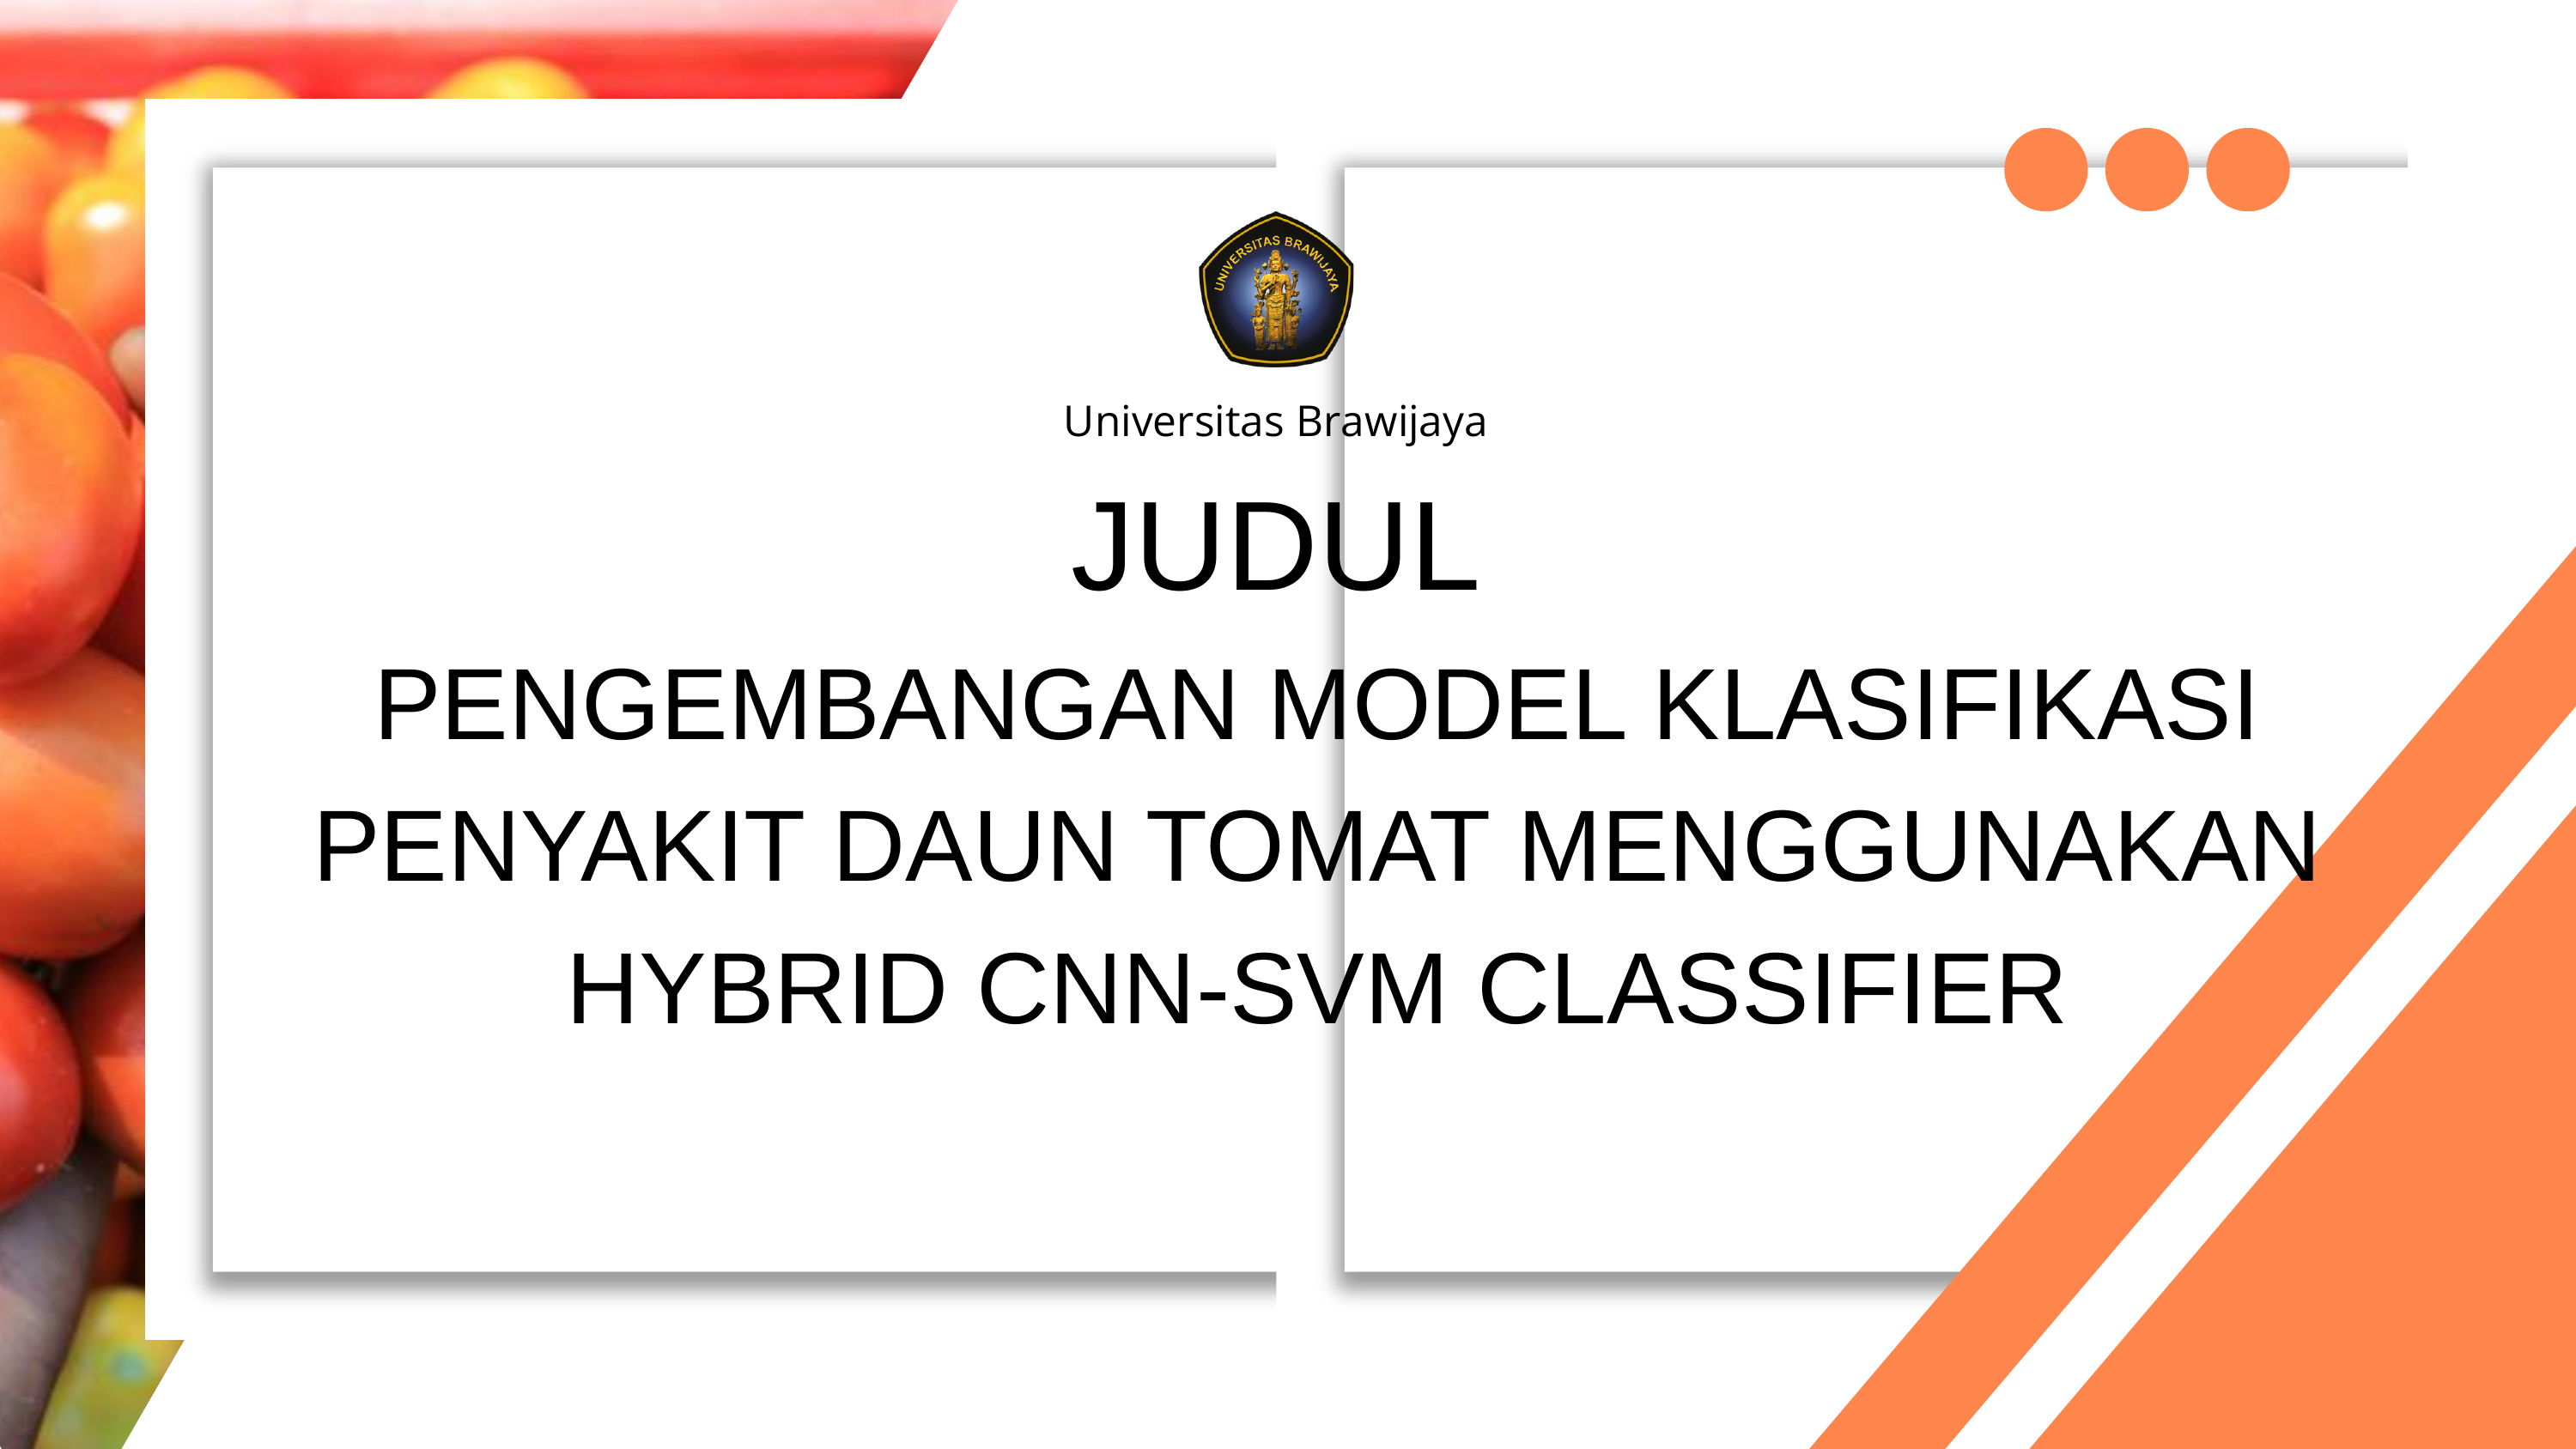

Universitas Brawijaya
JUDUL
PENGEMBANGAN MODEL KLASIFIKASI PENYAKIT DAUN TOMAT MENGGUNAKAN HYBRID CNN-SVM CLASSIFIER